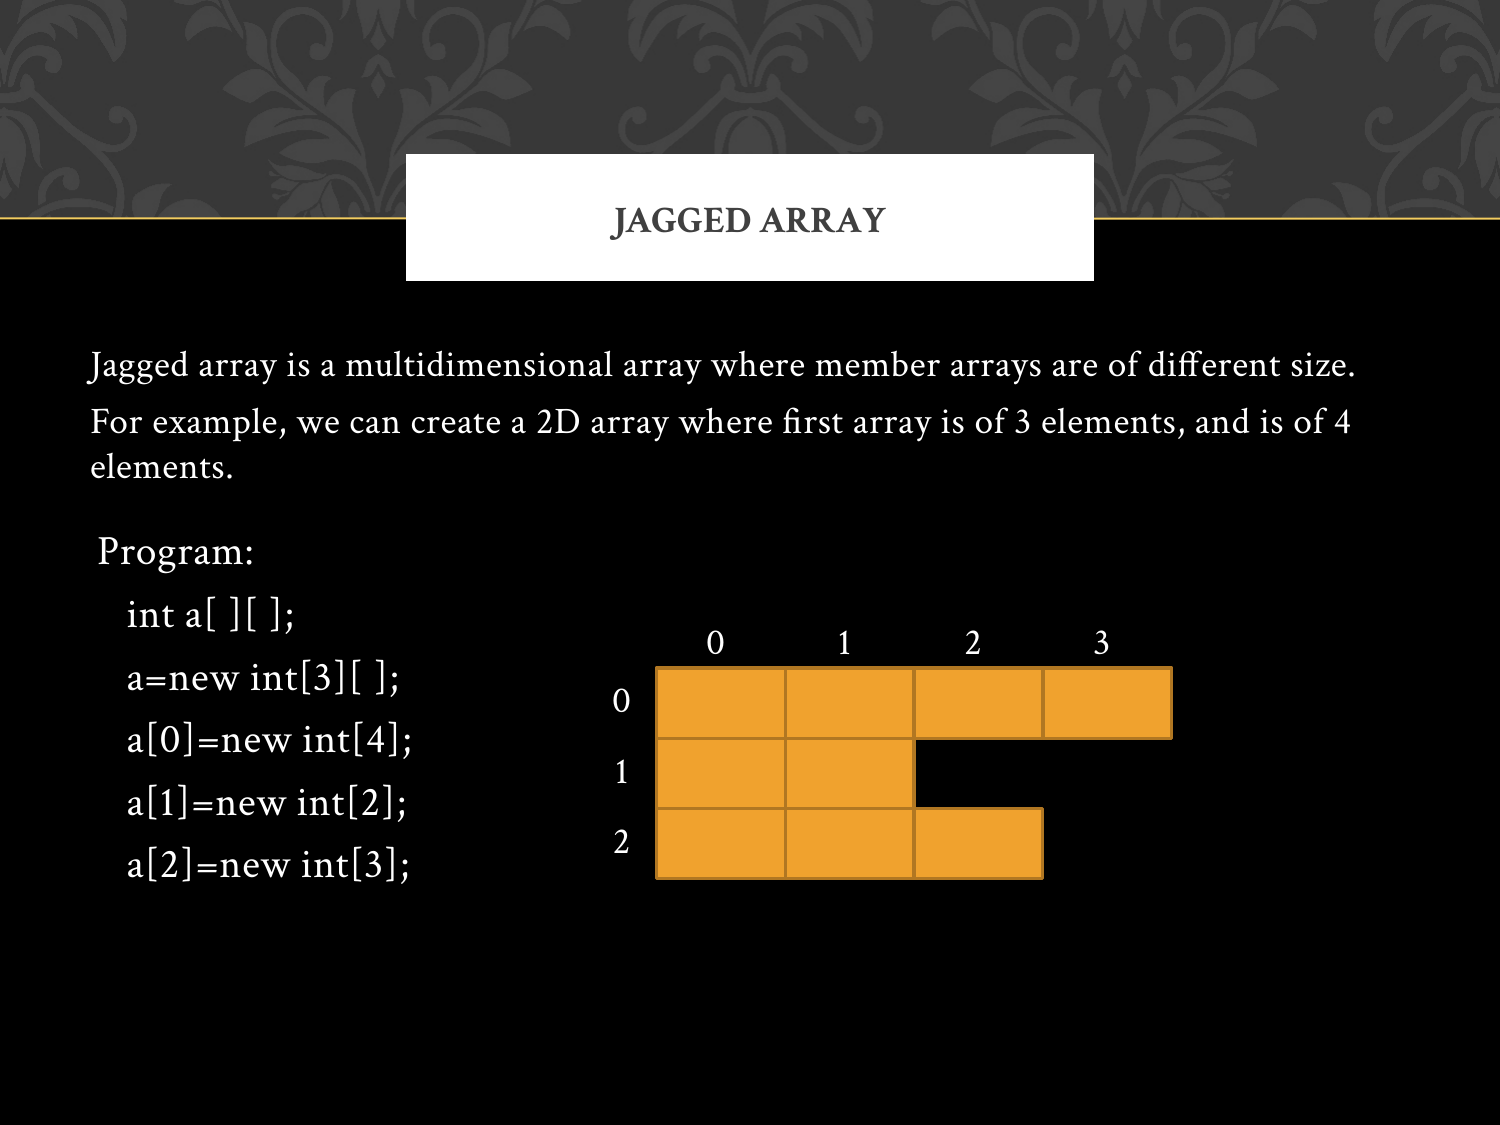

# Jagged array
Jagged array is a multidimensional array where member arrays are of different size.
For example, we can create a 2D array where first array is of 3 elements, and is of 4 elements.

Program:
   int a[ ][ ];
   a=new int[3][ ];
   a[0]=new int[4];
   a[1]=new int[2];
   a[2]=new int[3];

0
1
2
3
0

1

2